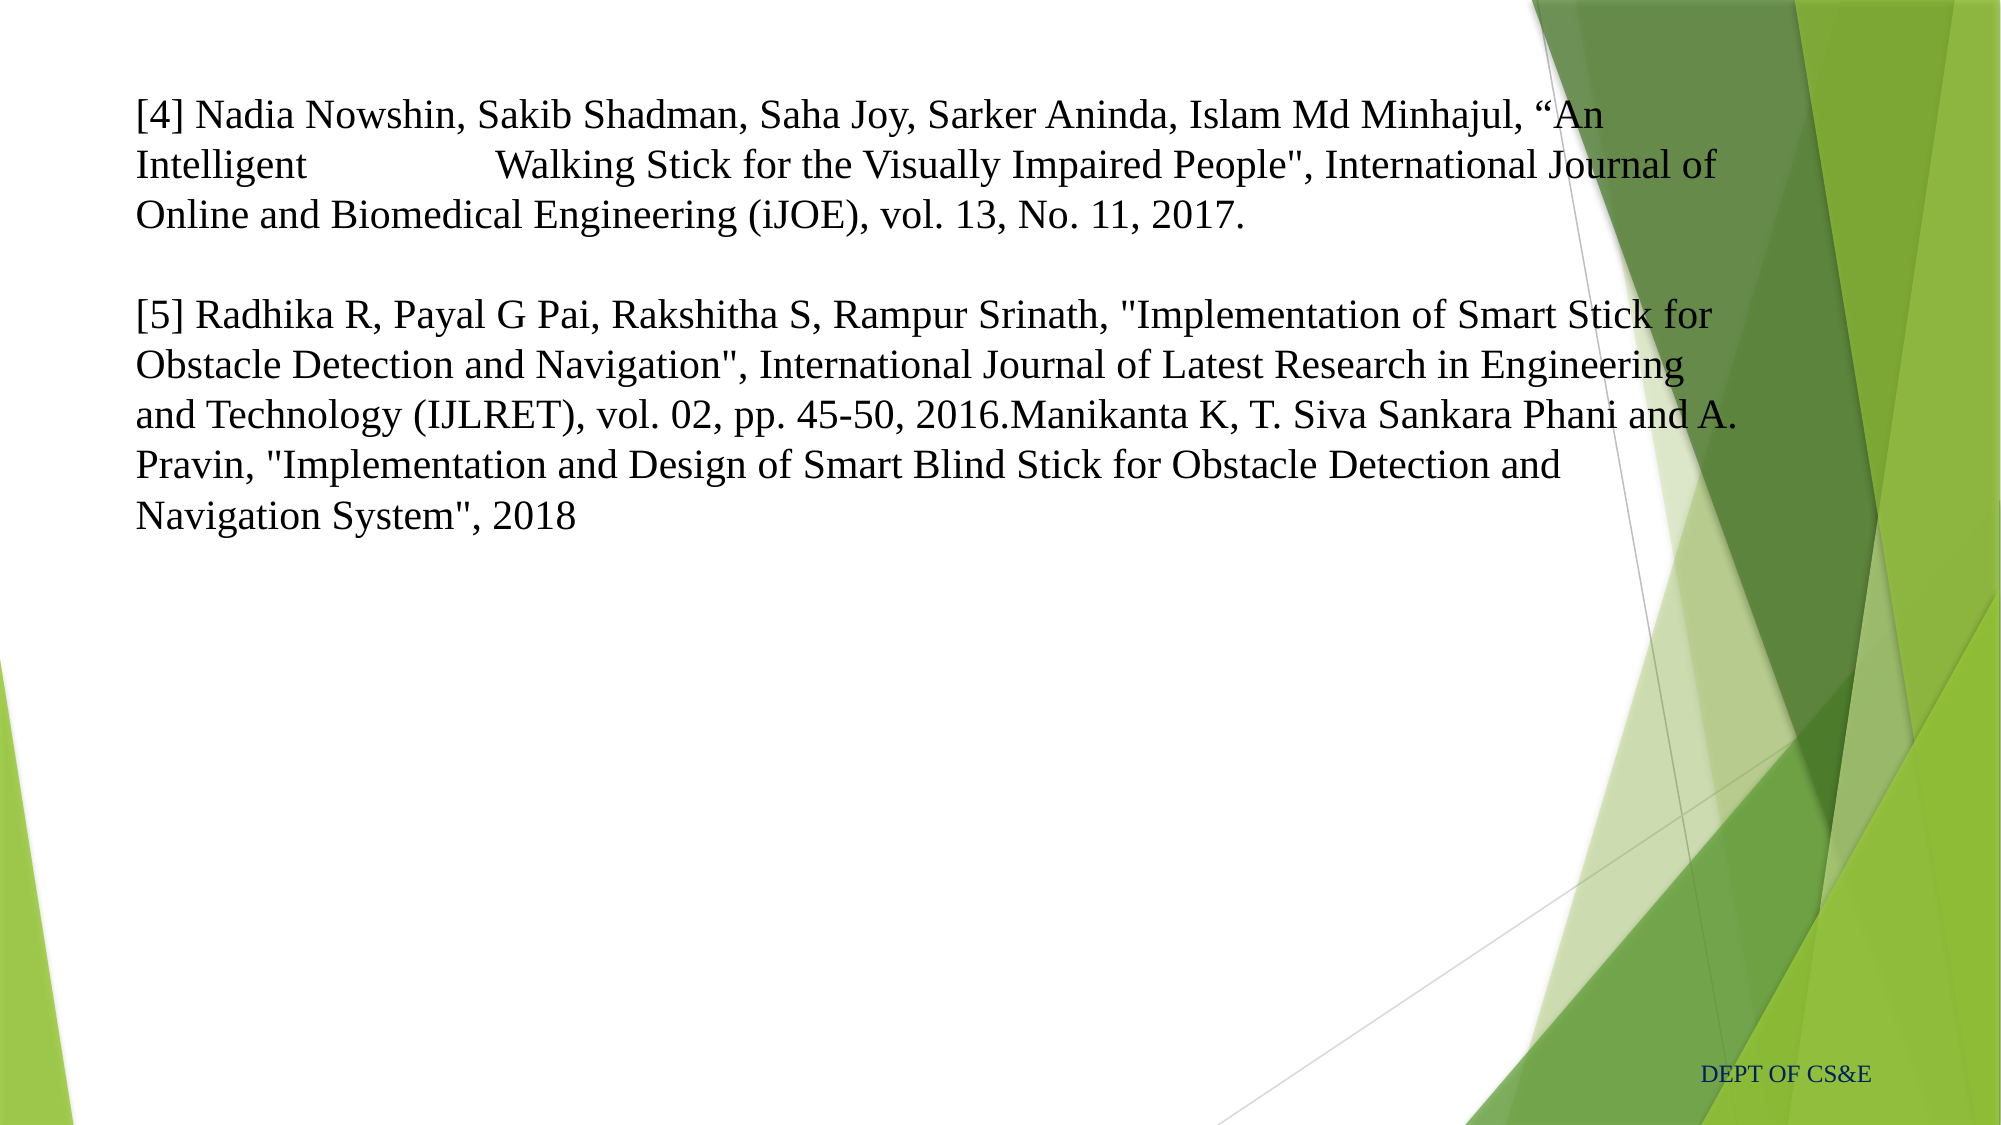

[4] Nadia Nowshin, Sakib Shadman, Saha Joy, Sarker Aninda, Islam Md Minhajul, “An Intelligent                  Walking Stick for the Visually Impaired People", International Journal of Online and Biomedical Engineering (iJOE), vol. 13, No. 11, 2017.

[5] Radhika R, Payal G Pai, Rakshitha S, Rampur Srinath, "Implementation of Smart Stick for Obstacle Detection and Navigation", International Journal of Latest Research in Engineering and Technology (IJLRET), vol. 02, pp. 45-50, 2016.Manikanta K, T. Siva Sankara Phani and A. Pravin, "Implementation and Design of Smart Blind Stick for Obstacle Detection and Navigation System", 2018

DEPT OF CS&E